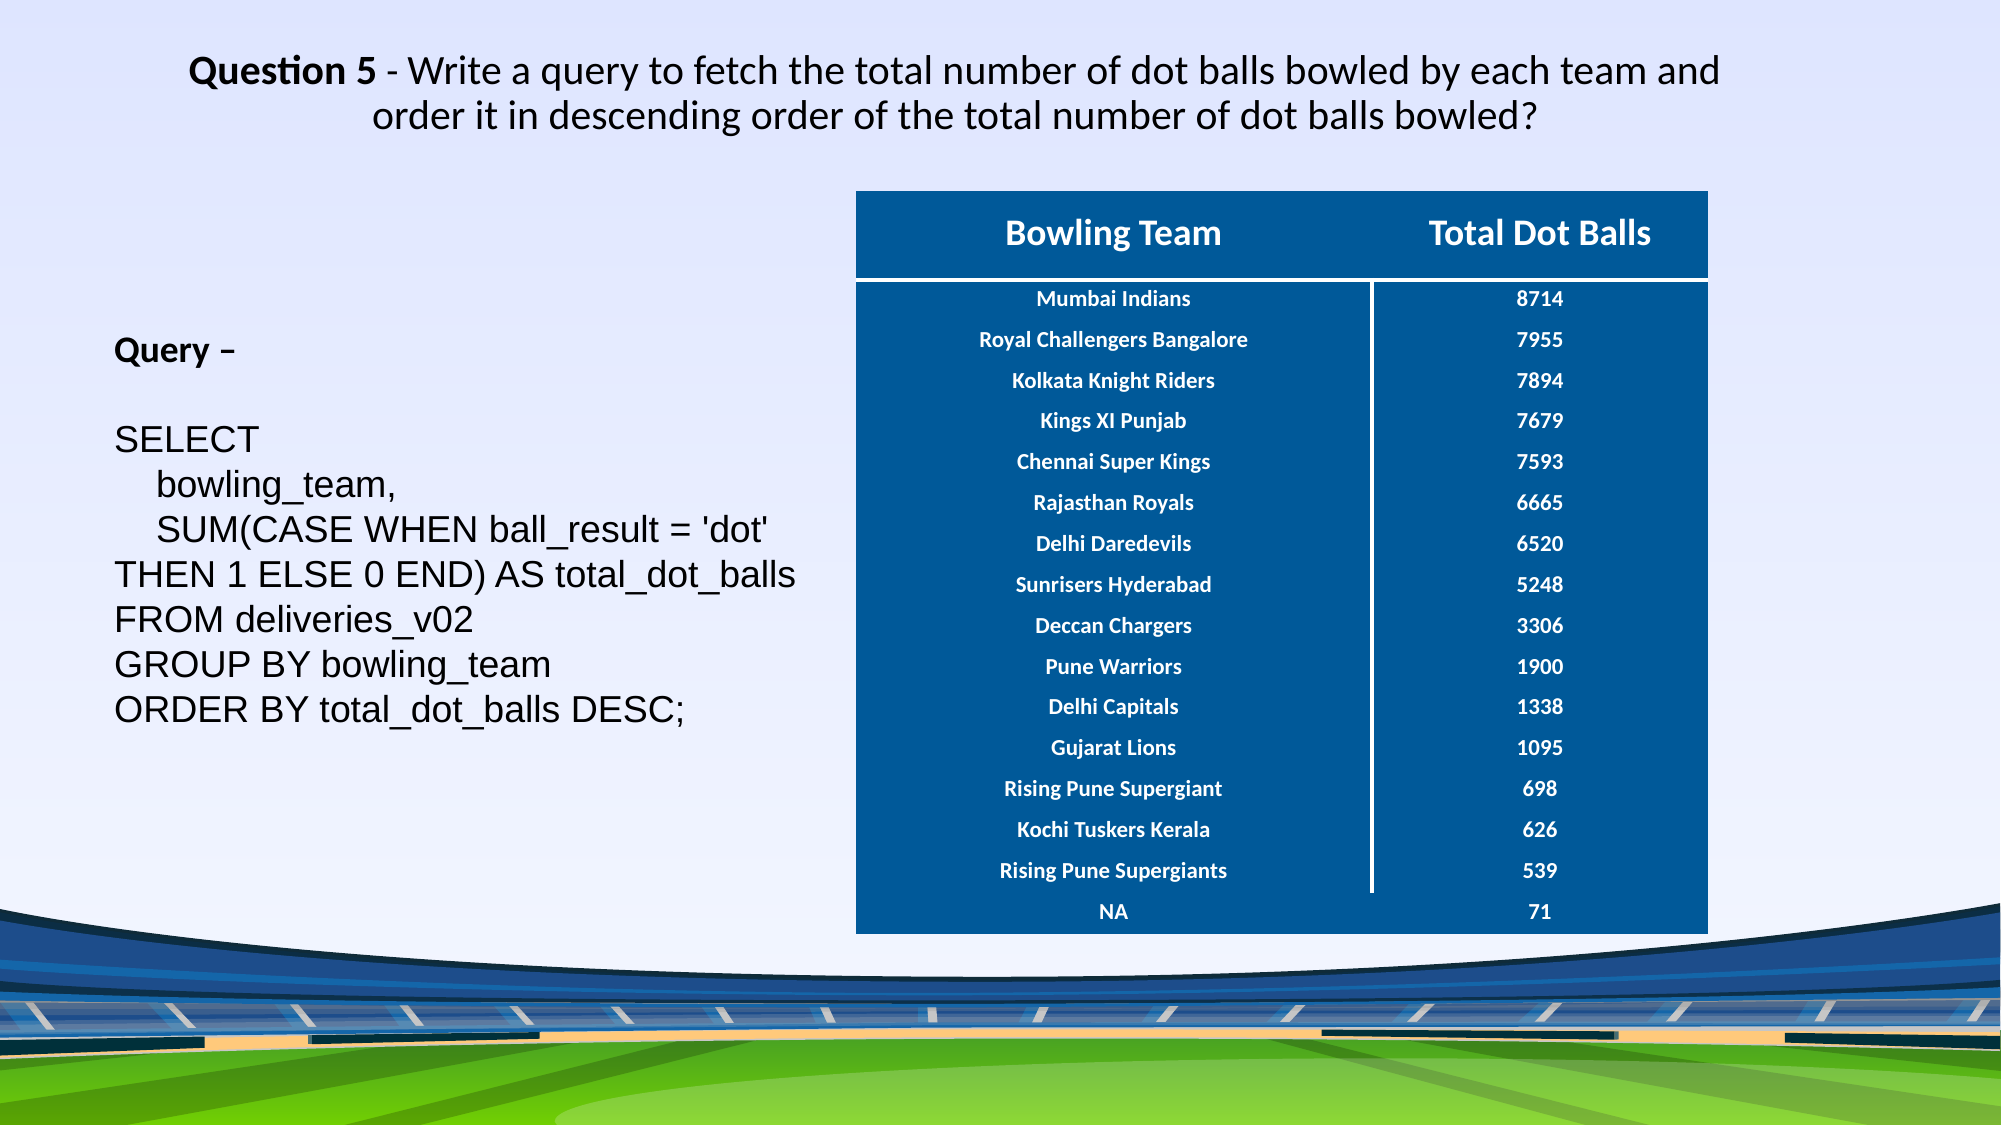

Question 5 - Write a query to fetch the total number of dot balls bowled by each team and order it in descending order of the total number of dot balls bowled?
| Bowling Team | Total Dot Balls |
| --- | --- |
| Mumbai Indians | 8714 |
| Royal Challengers Bangalore | 7955 |
| Kolkata Knight Riders | 7894 |
| Kings XI Punjab | 7679 |
| Chennai Super Kings | 7593 |
| Rajasthan Royals | 6665 |
| Delhi Daredevils | 6520 |
| Sunrisers Hyderabad | 5248 |
| Deccan Chargers | 3306 |
| Pune Warriors | 1900 |
| Delhi Capitals | 1338 |
| Gujarat Lions | 1095 |
| Rising Pune Supergiant | 698 |
| Kochi Tuskers Kerala | 626 |
| Rising Pune Supergiants | 539 |
| NA | 71 |
Query –

SELECT
    bowling_team,
    SUM(CASE WHEN ball_result = 'dot' THEN 1 ELSE 0 END) AS total_dot_balls
FROM deliveries_v02
GROUP BY bowling_team
ORDER BY total_dot_balls DESC;